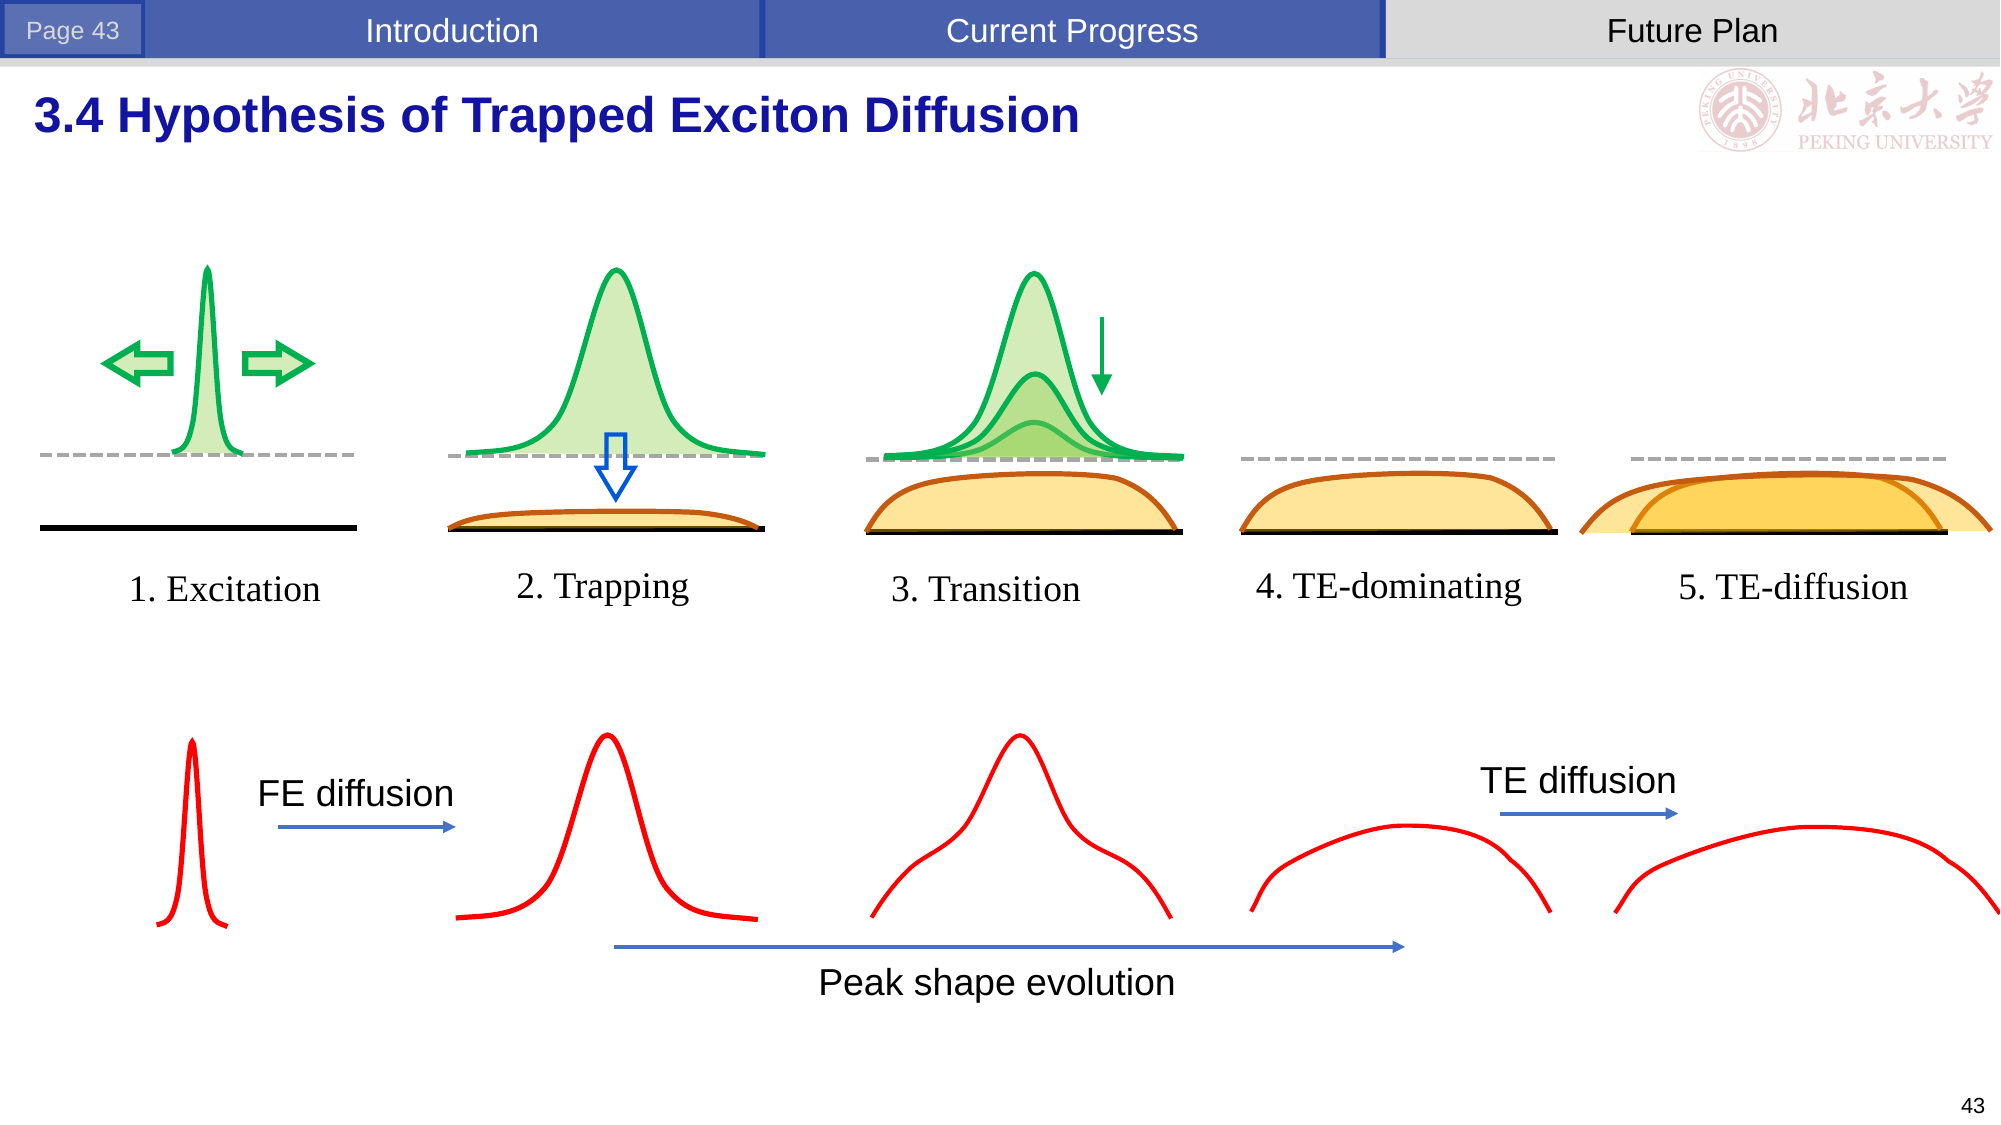

# 3.4 Hypothesis of Trapped Exciton Diffusion

2. Trapping

4. TE-dominating
5. TE-diffusion
1. Excitation

3. Transition

TE diffusion
FE diffusion

Peak shape evolution